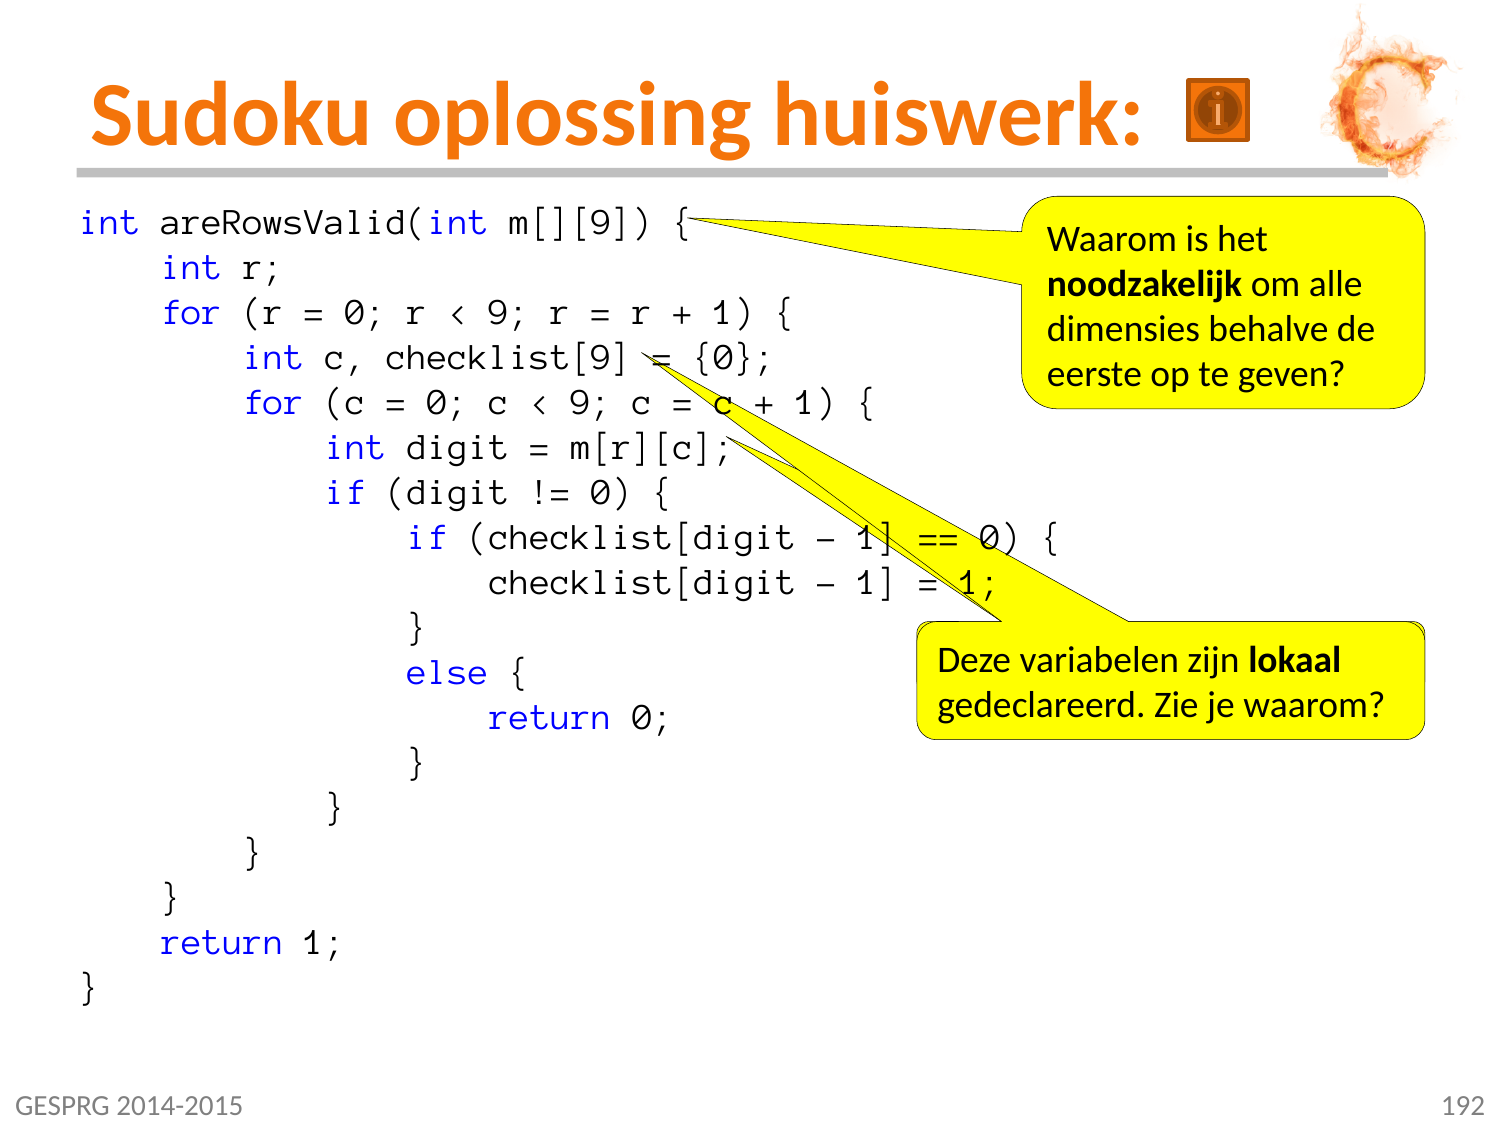

# Sudoku oplossing huiswerk:

int areRowsValid(int m[][9]) {
    int r;
    for (r = 0; r < 9; r = r + 1) {
        int c, checklist[9] = {0};
        for (c = 0; c < 9; c = c + 1) {
            int digit = m[r][c];
            if (digit != 0) {
                if (checklist[digit - 1] == 0) {
                    checklist[digit - 1] = 1;
                }
                else {
                    return 0;
                }
            }
        }
    }
    return 1;
}
Waarom is het noodzakelijk om alle dimensies behalve de eerste op te geven?

Deze variabelen zijn lokaal gedeclareerd. Zie je waarom?
GESPRG 2014-2015
192